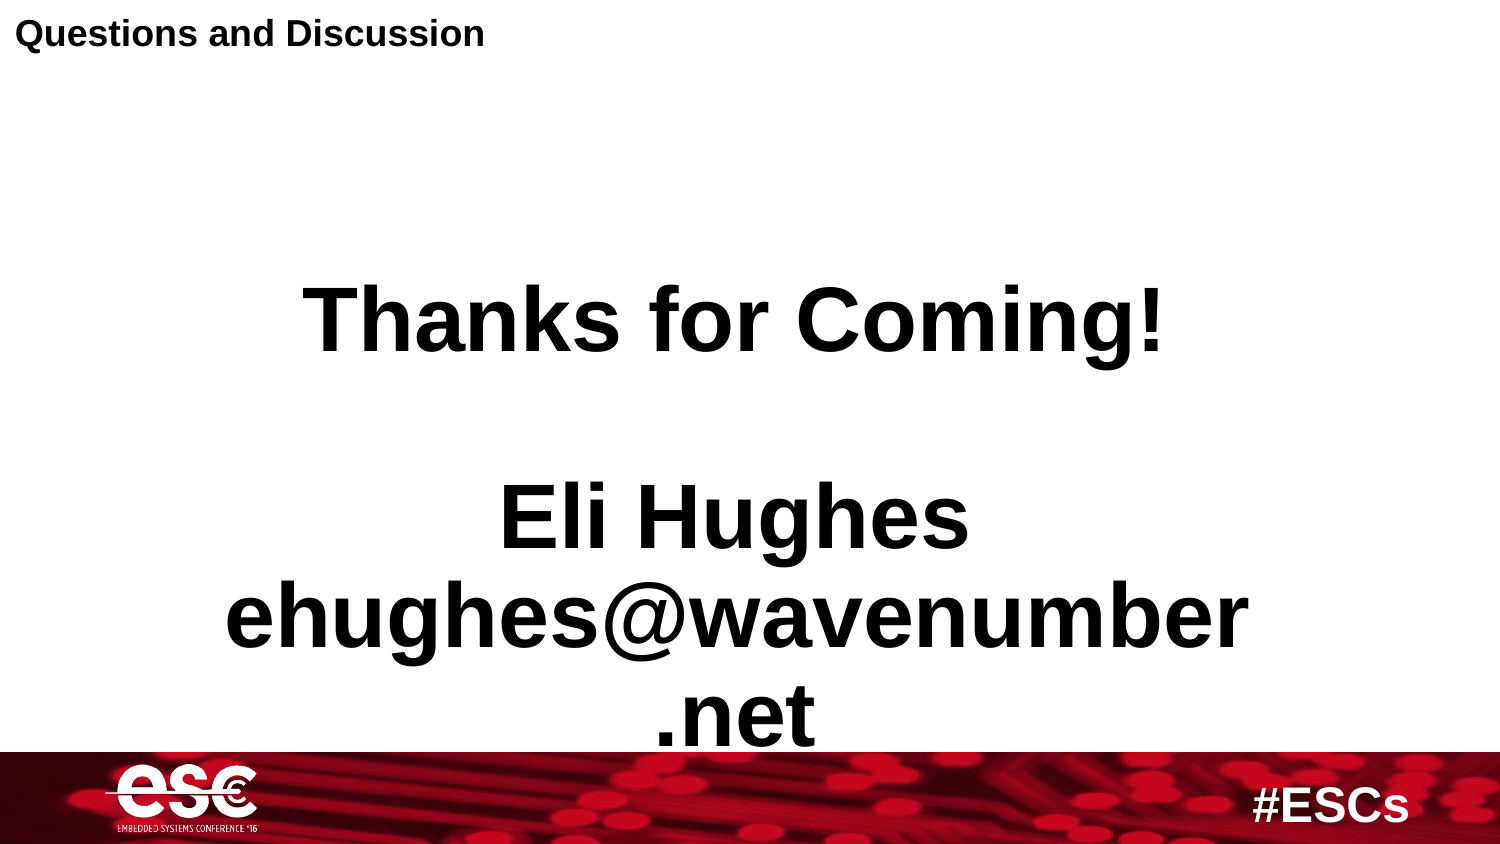

Questions and Discussion
Thanks for Coming!

Eli Hughes
ehughes@wavenumber.net